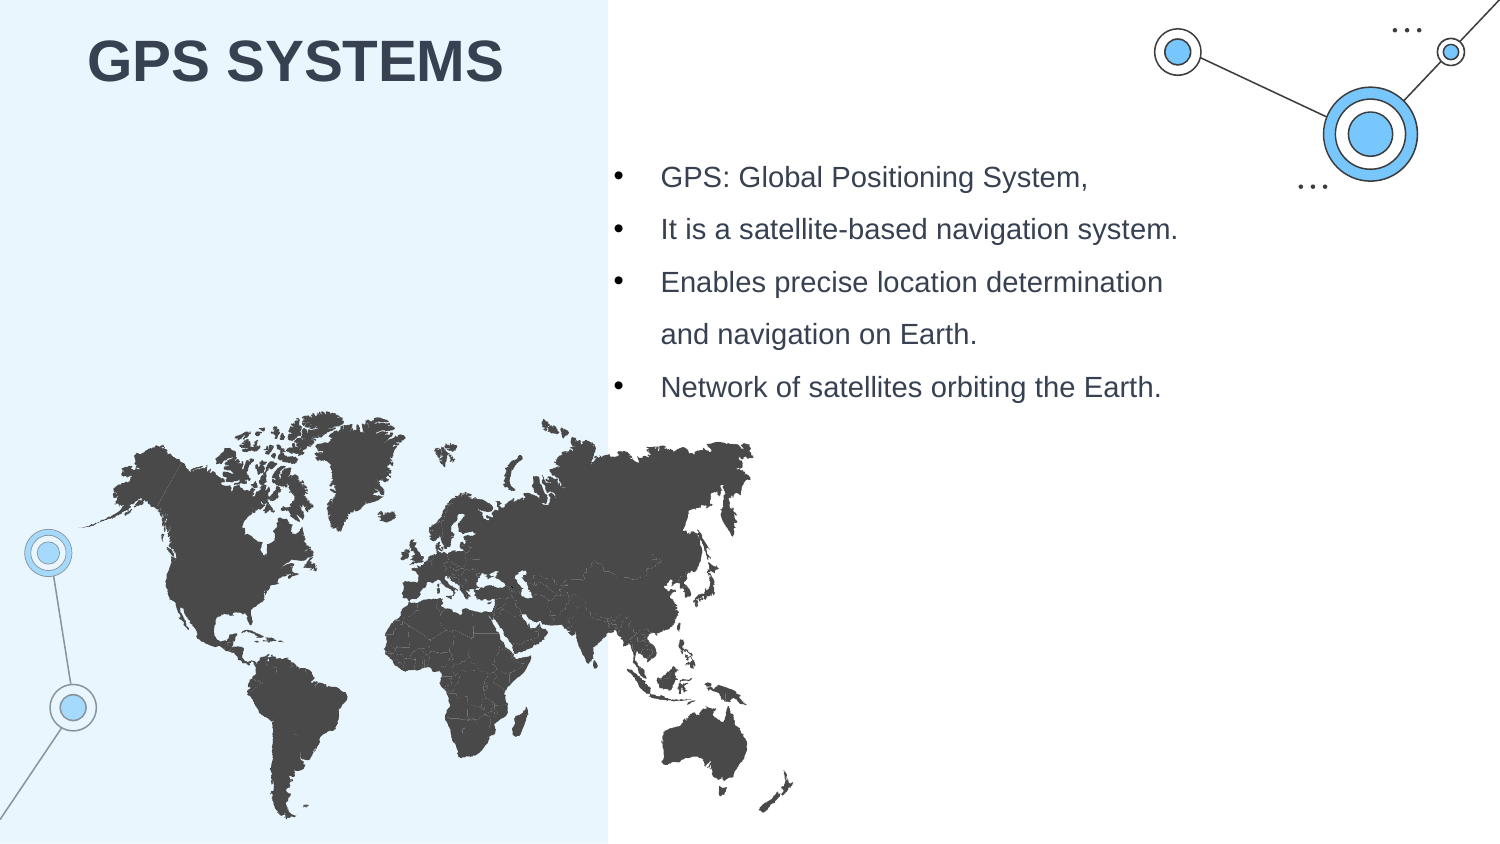

# GPS SYSTEMS
GPS: Global Positioning System,
It is a satellite-based navigation system.
Enables precise location determination and navigation on Earth.
Network of satellites orbiting the Earth.